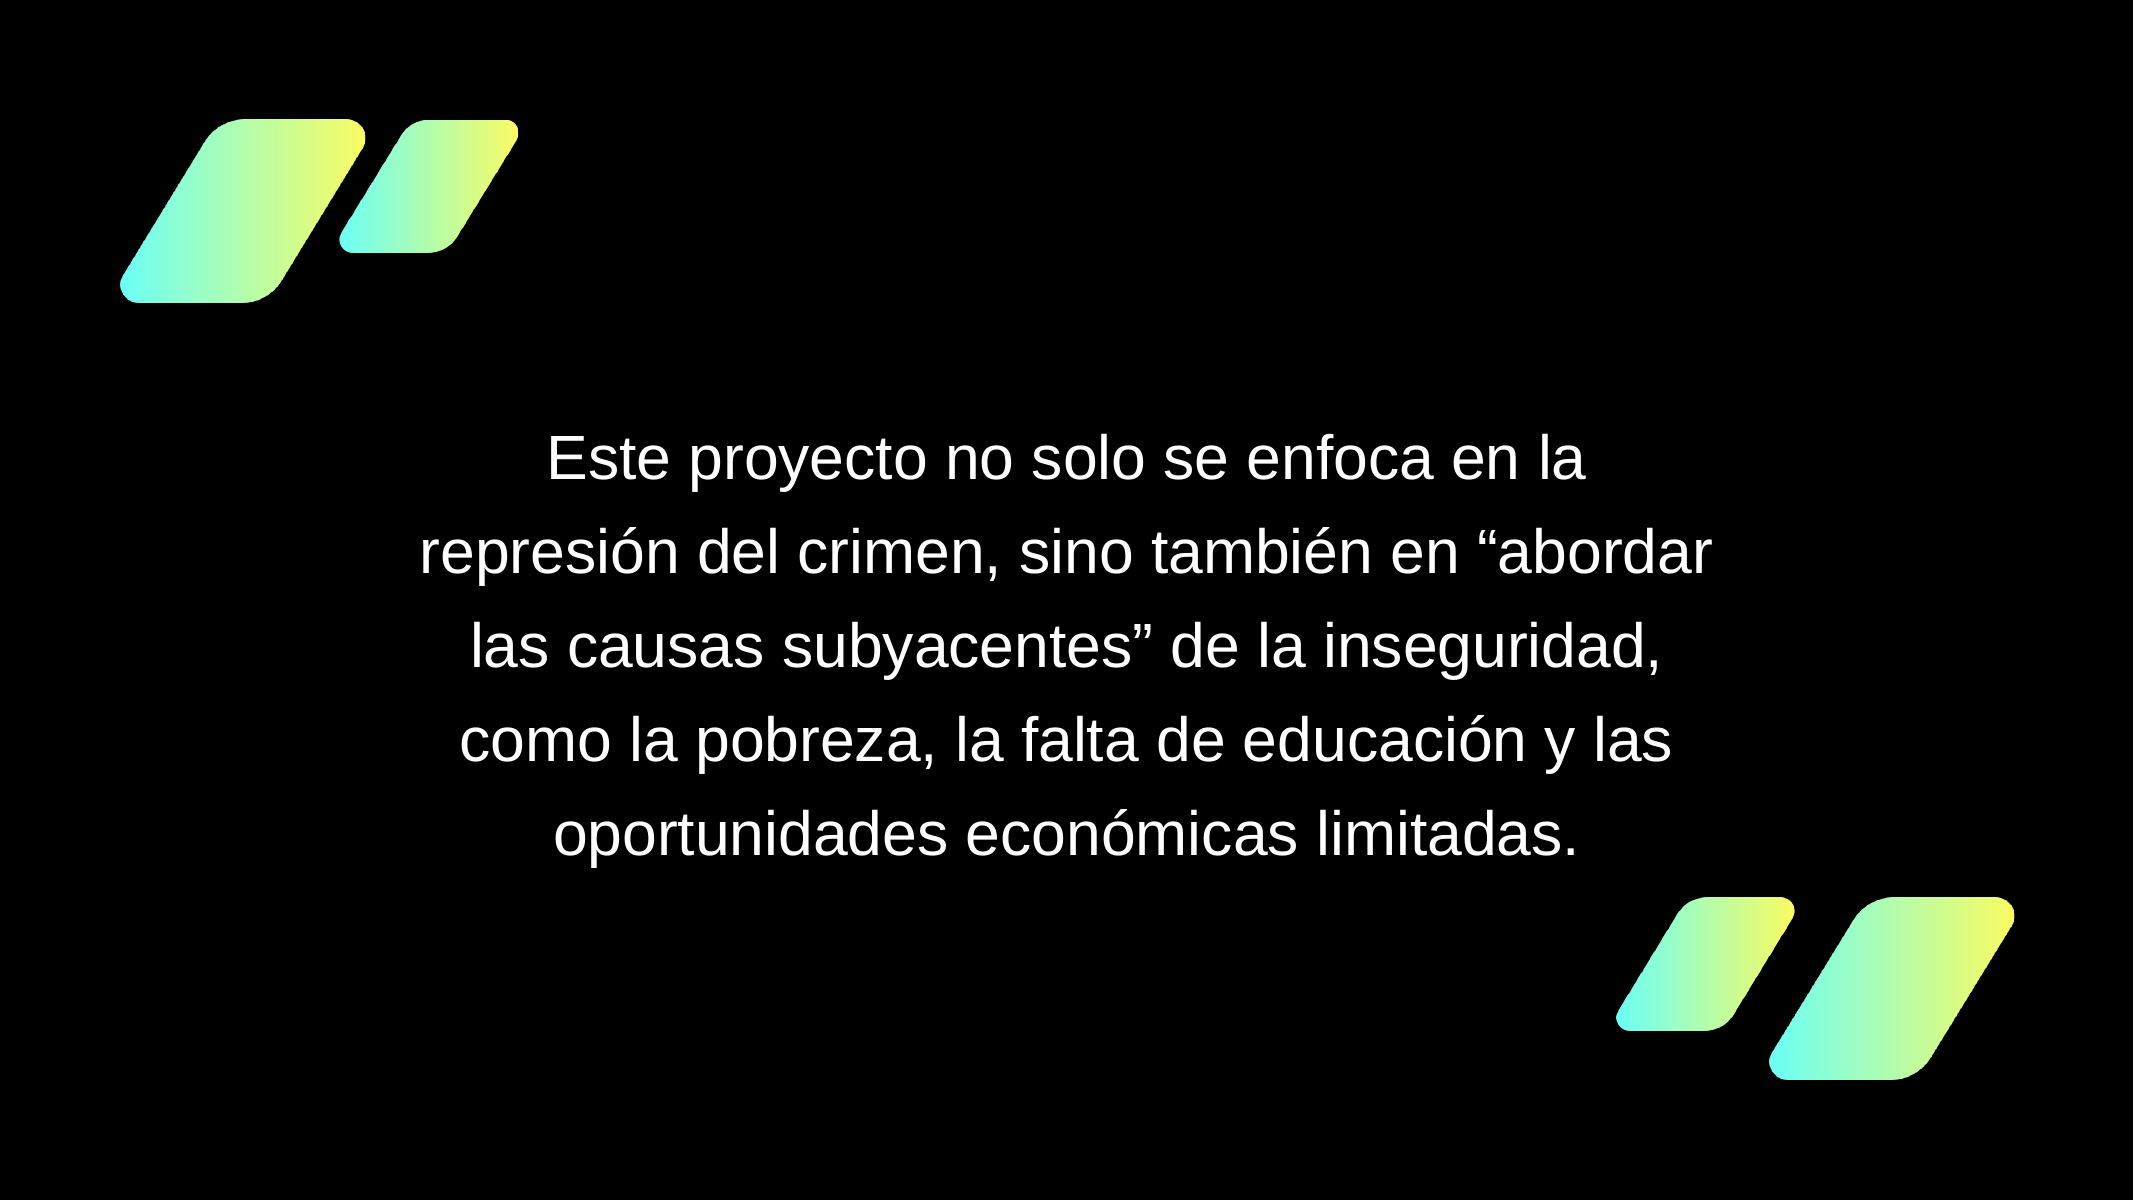

Este proyecto no solo se enfoca en la represión del crimen, sino también en “abordar las causas subyacentes” de la inseguridad, como la pobreza, la falta de educación y las oportunidades económicas limitadas.